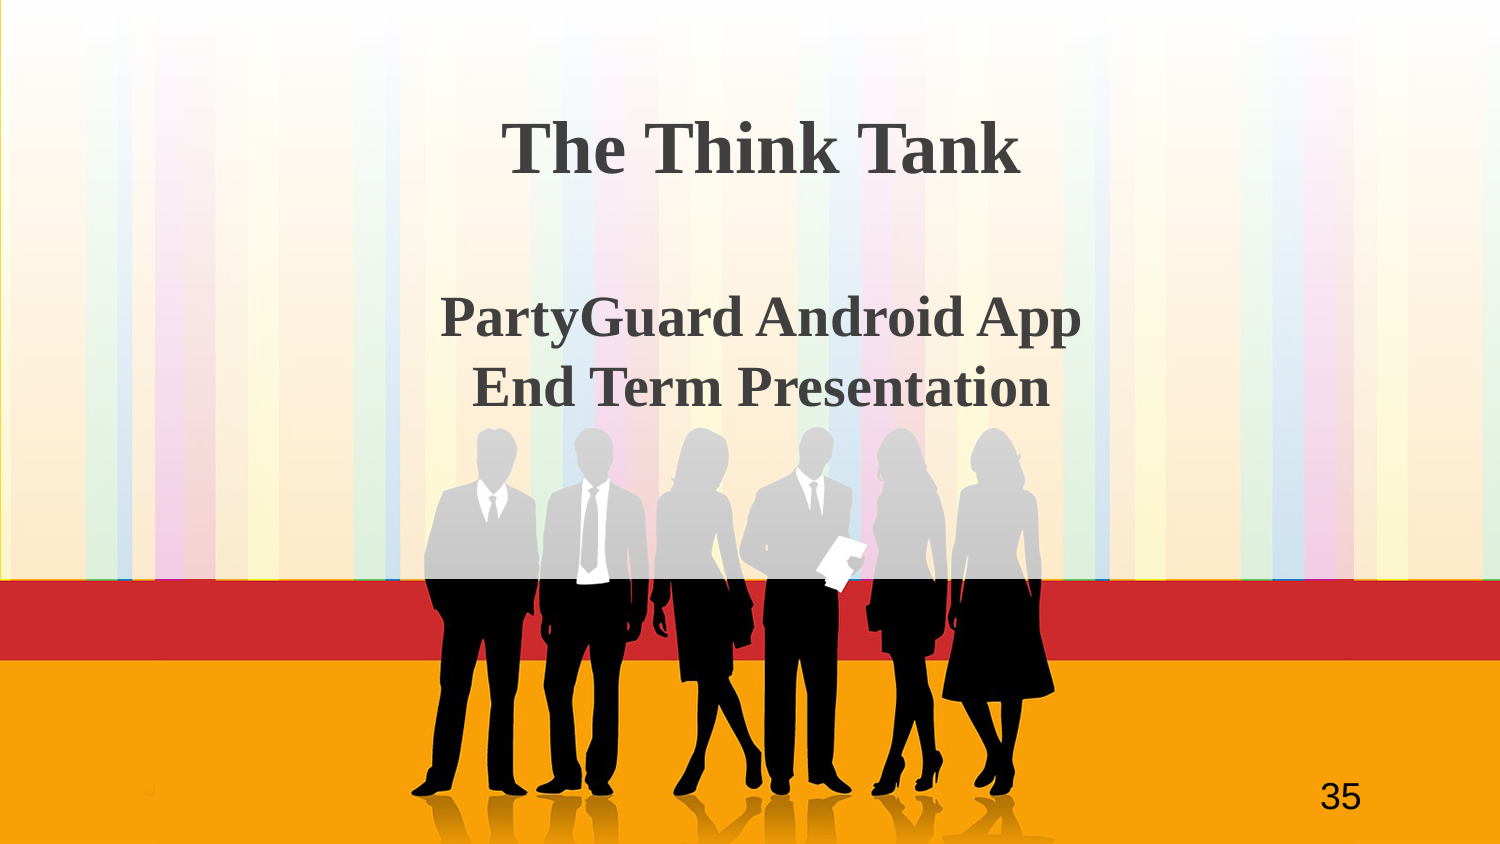

The Think Tank

PartyGuard Android App
End Term Presentation
35